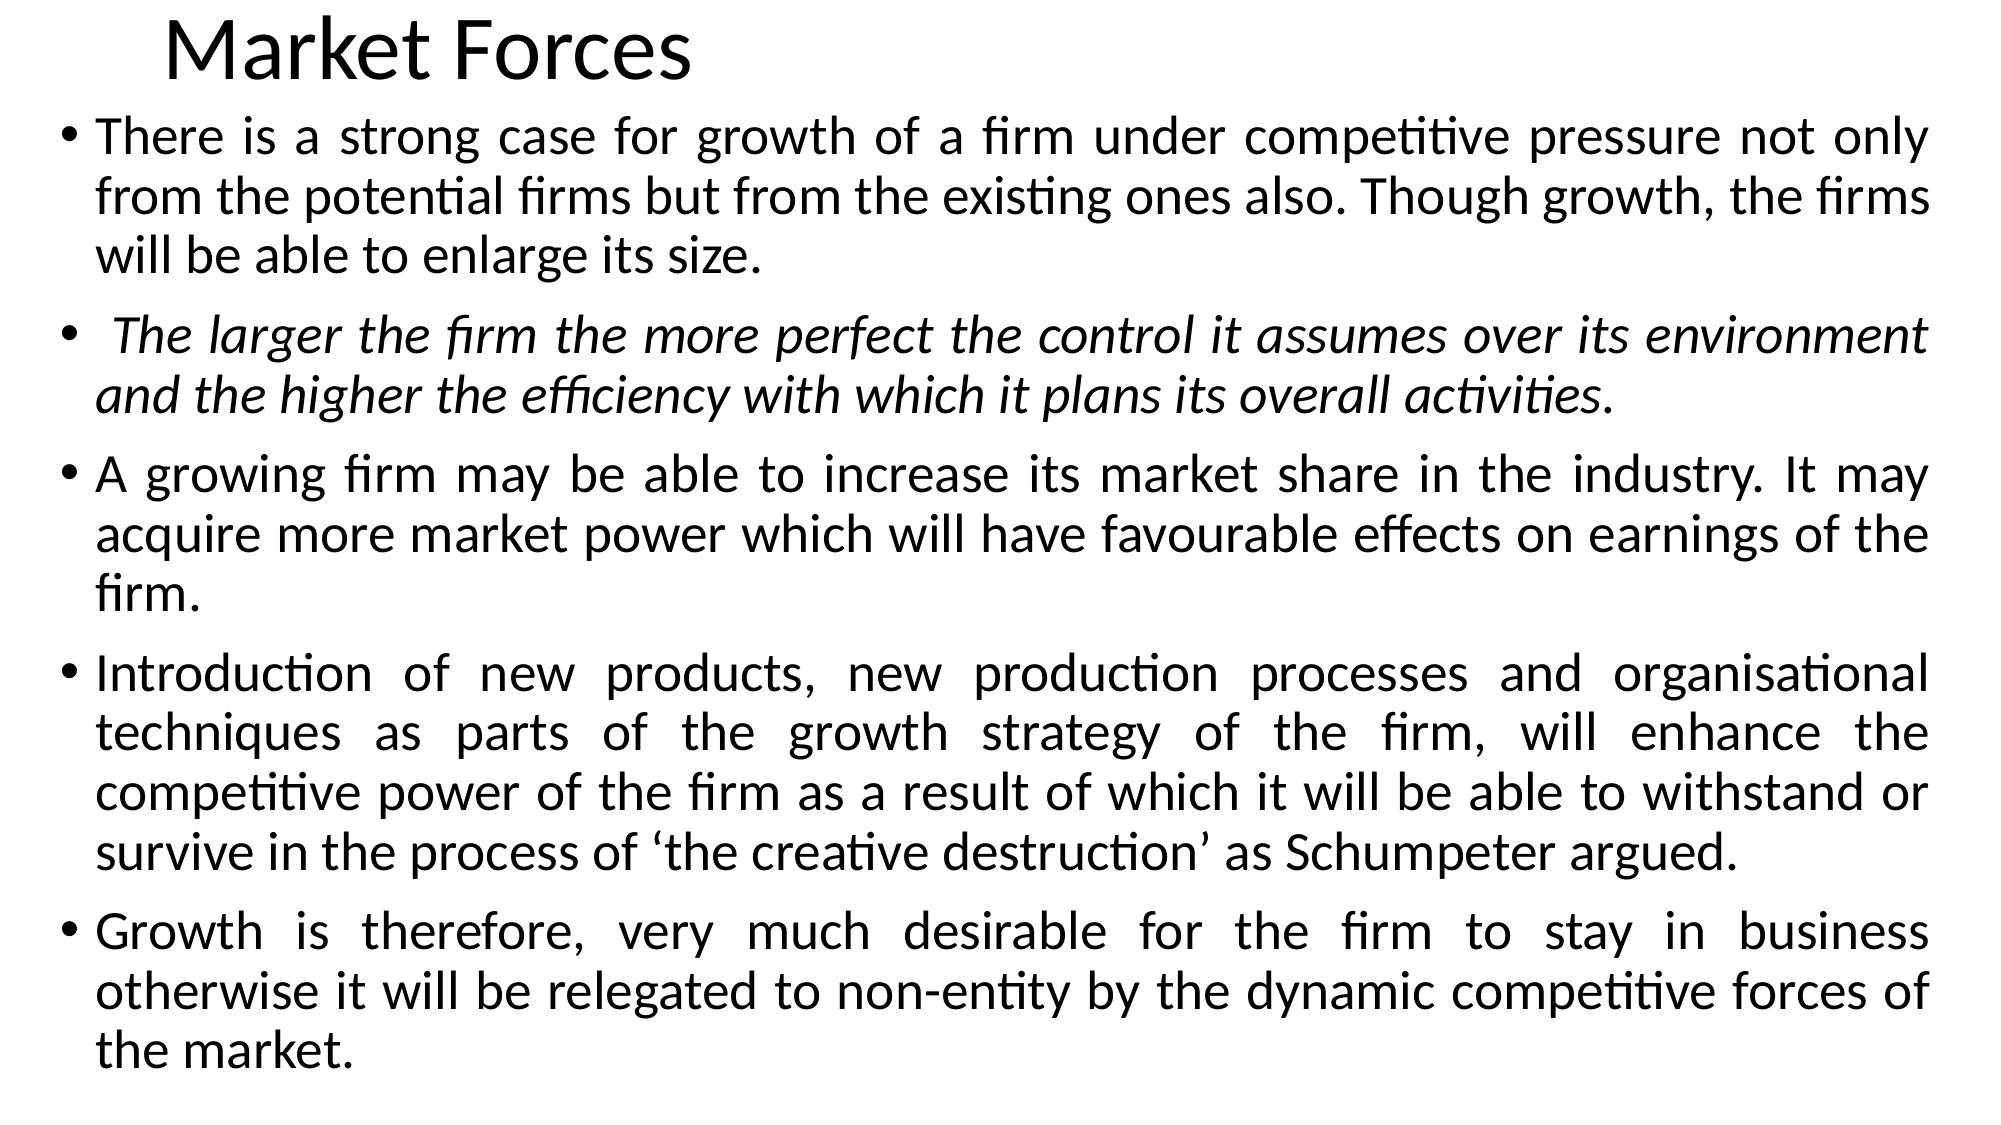

# Market Forces
There is a strong case for growth of a firm under competitive pressure not only from the potential firms but from the existing ones also. Though growth, the firms will be able to enlarge its size.
 The larger the firm the more perfect the control it assumes over its environment and the higher the efficiency with which it plans its overall activities.
A growing firm may be able to increase its market share in the industry. It may acquire more market power which will have favourable effects on earnings of the firm.
Introduction of new products, new production processes and organisational techniques as parts of the growth strategy of the firm, will enhance the competitive power of the firm as a result of which it will be able to withstand or survive in the process of ‘the creative destruction’ as Schumpeter argued.
Growth is therefore, very much desirable for the firm to stay in business otherwise it will be relegated to non-entity by the dynamic competitive forces of the market.